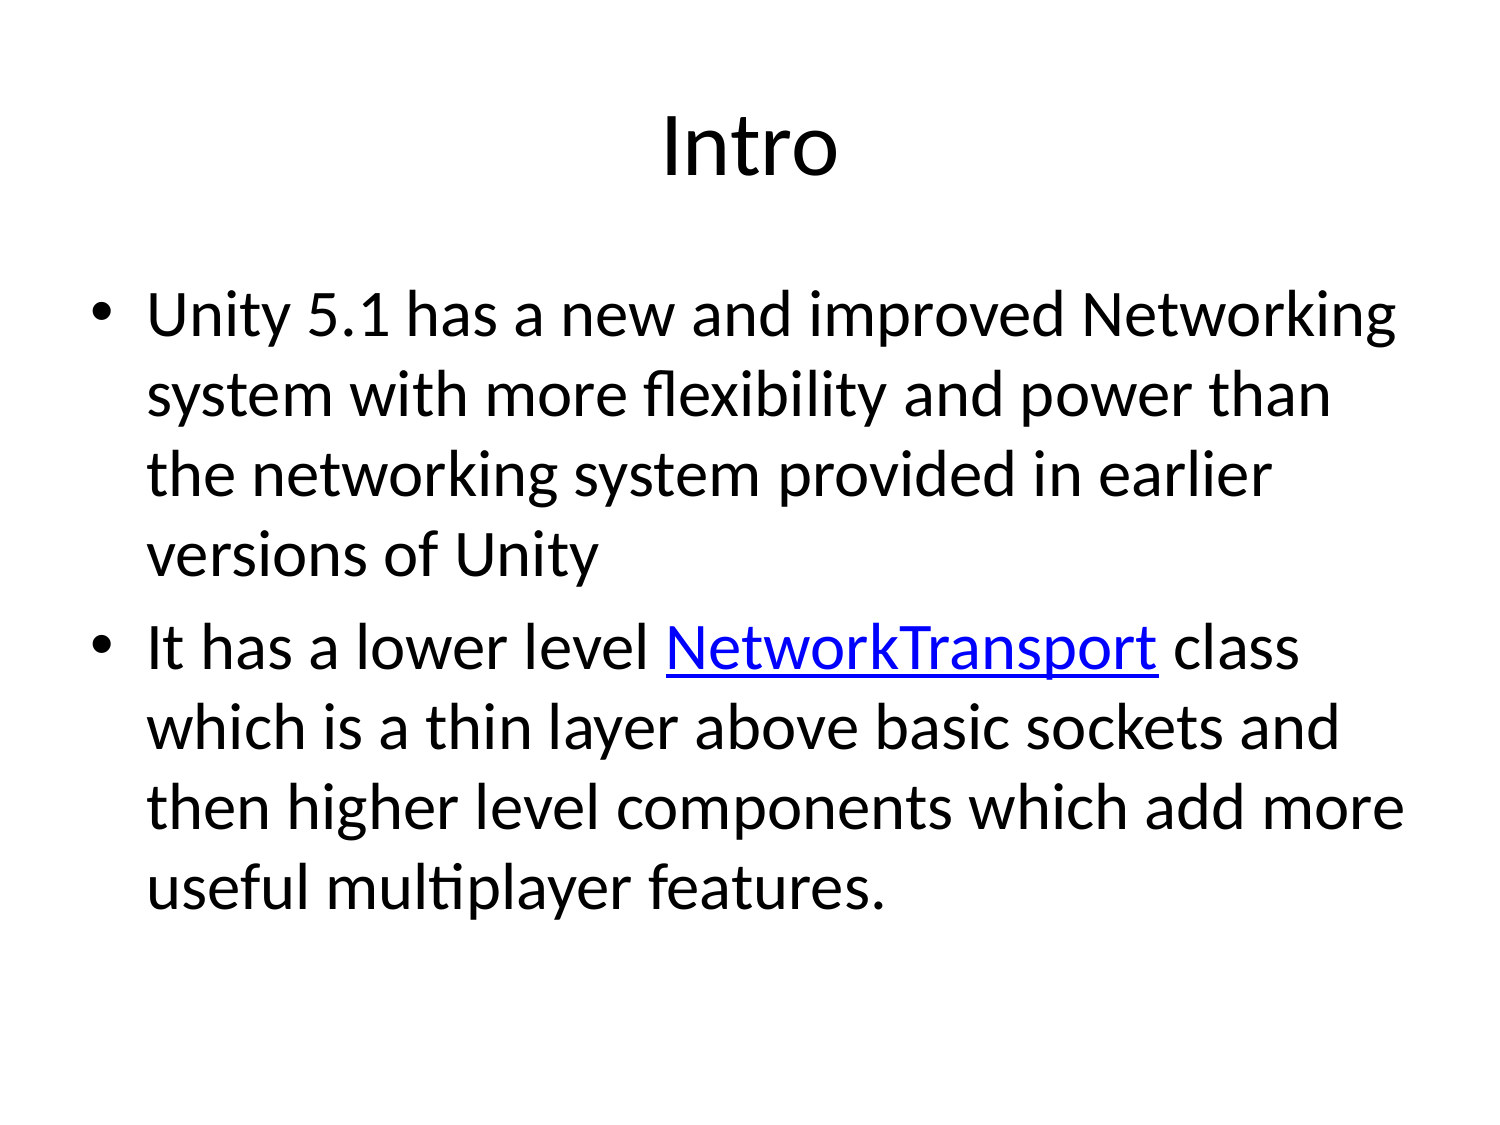

# Intro
Unity 5.1 has a new and improved Networking system with more flexibility and power than the networking system provided in earlier versions of Unity
It has a lower level NetworkTransport class which is a thin layer above basic sockets and then higher level components which add more useful multiplayer features.